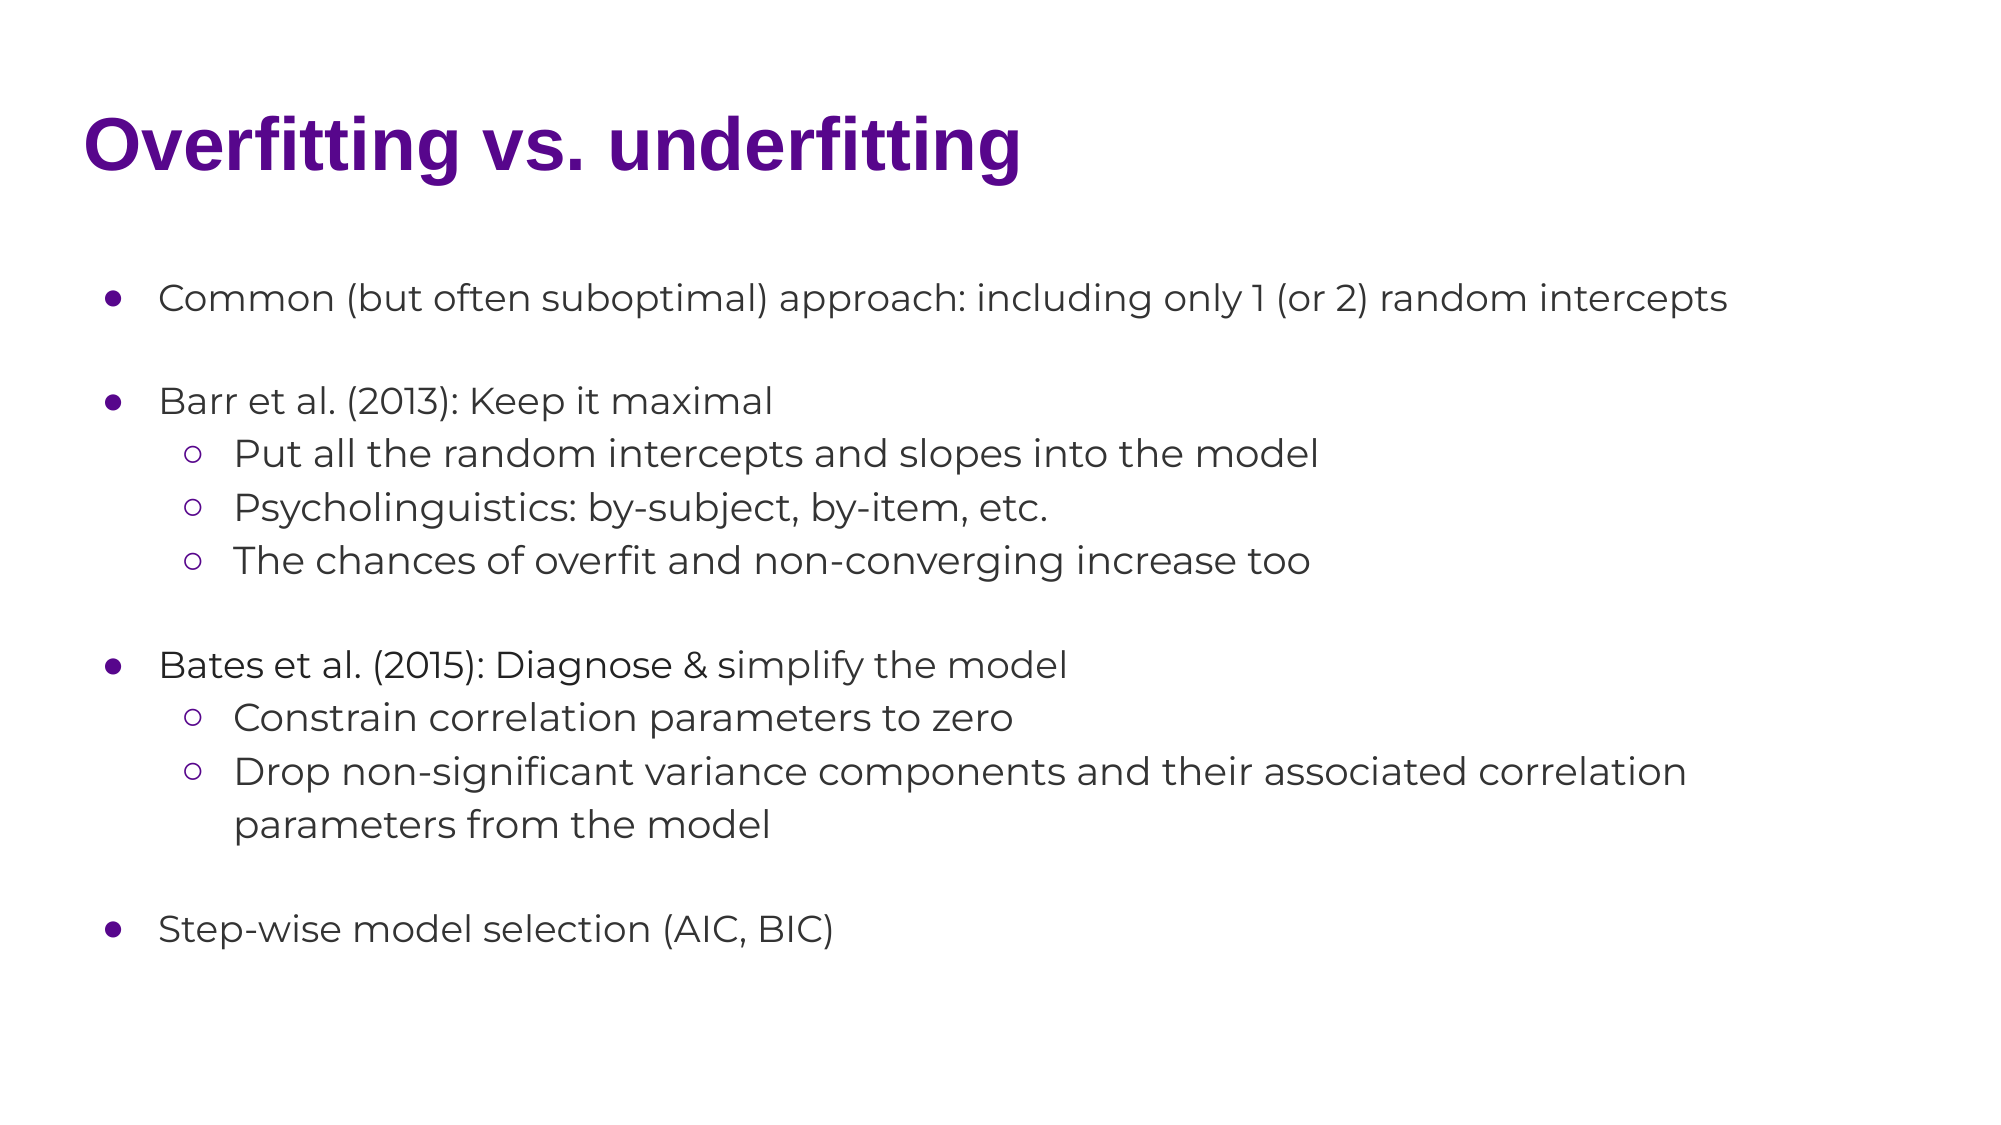

# Overfitting vs. underfitting
Common (but often suboptimal) approach: including only 1 (or 2) random intercepts

Barr et al. (2013): Keep it maximal
Put all the random intercepts and slopes into the model
Psycholinguistics: by-subject, by-item, etc.
The chances of overfit and non-converging increase too

Bates et al. (2015): Diagnose & simplify the model
Constrain correlation parameters to zero
Drop non-significant variance components and their associated correlation parameters from the model

Step-wise model selection (AIC, BIC)